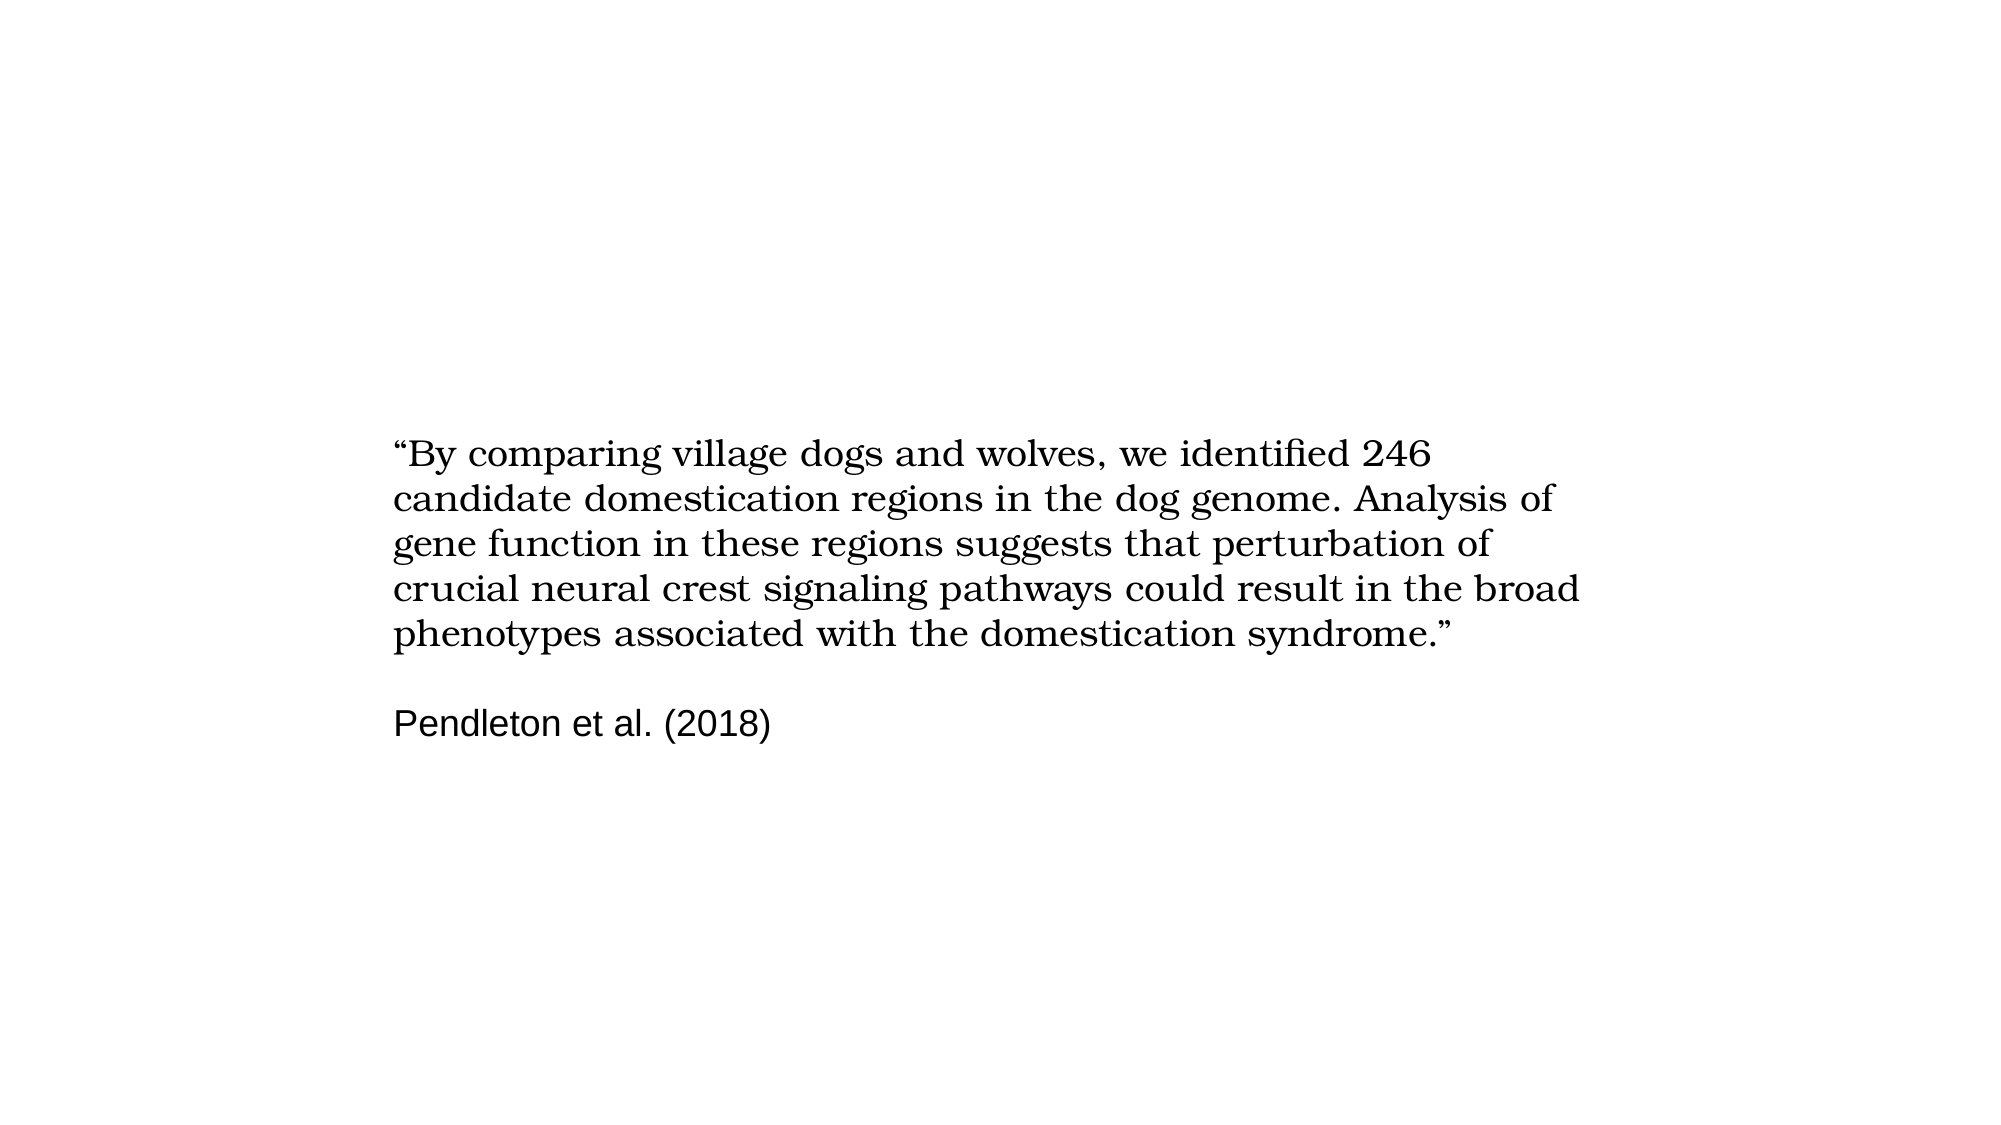

“By comparing village dogs and wolves, we identified 246 candidate domestication regions in the dog genome. Analysis of gene function in these regions suggests that perturbation of crucial neural crest signaling pathways could result in the broad phenotypes associated with the domestication syndrome.”

Pendleton et al. (2018)